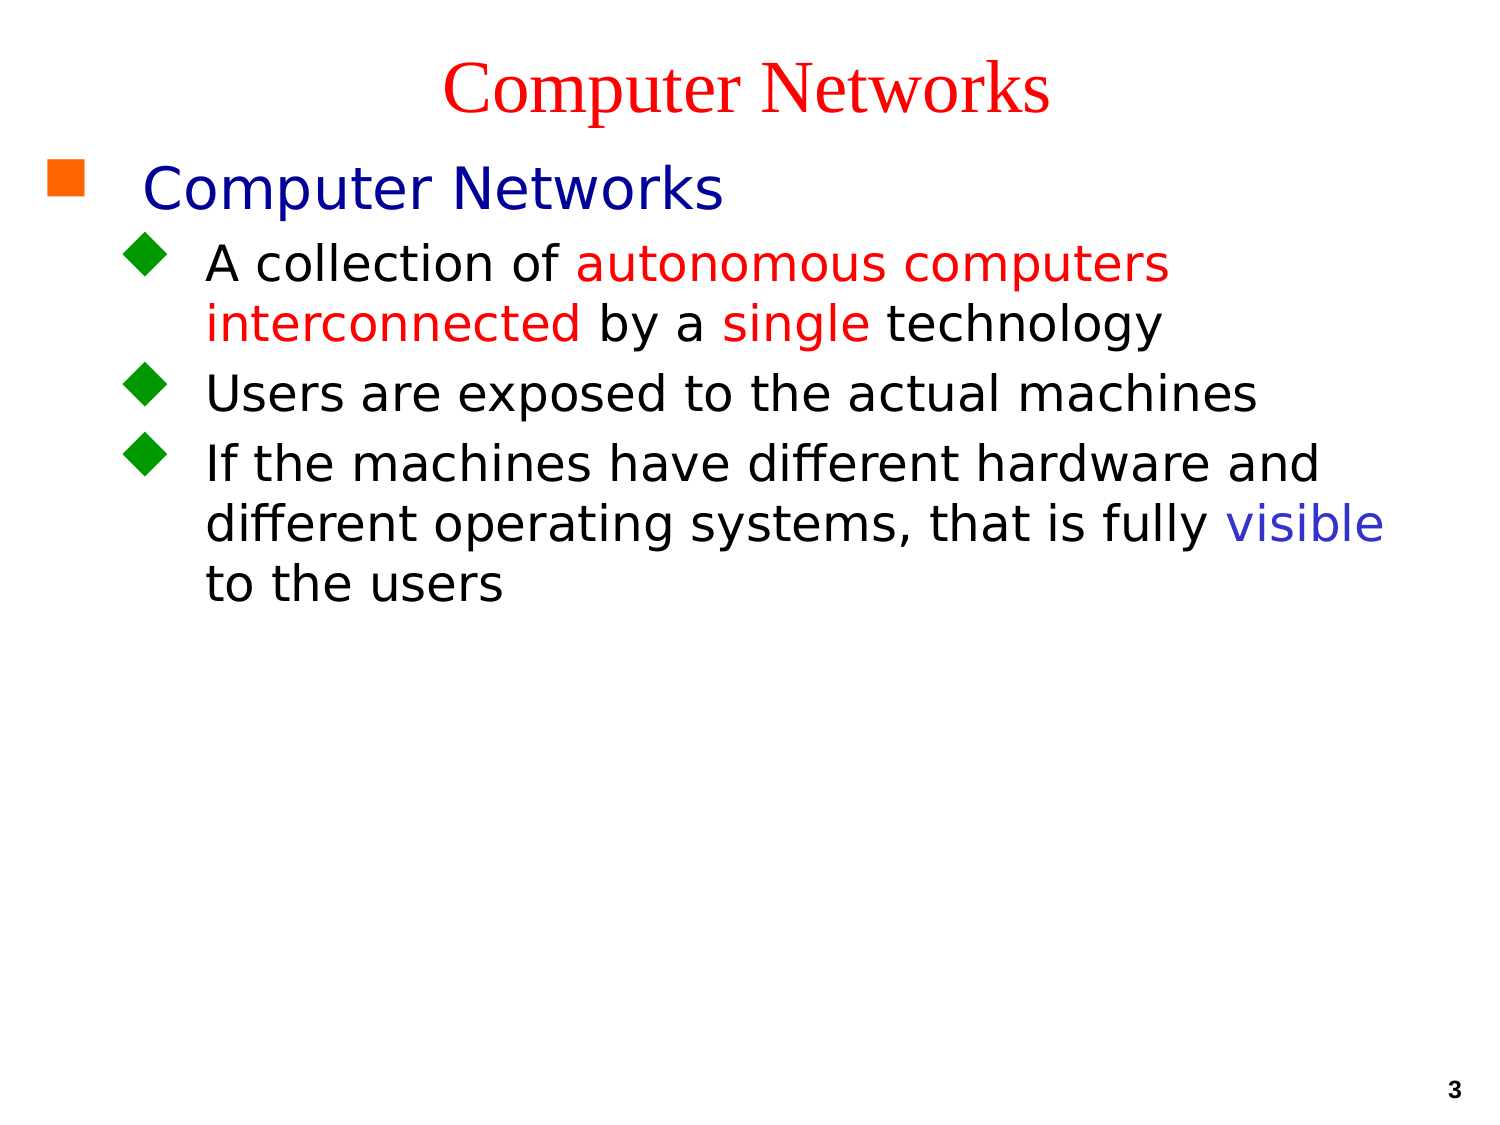

# Computer Networks
Computer Networks
A collection of autonomous computers interconnected by a single technology
Users are exposed to the actual machines
If the machines have different hardware and different operating systems, that is fully visible to the users